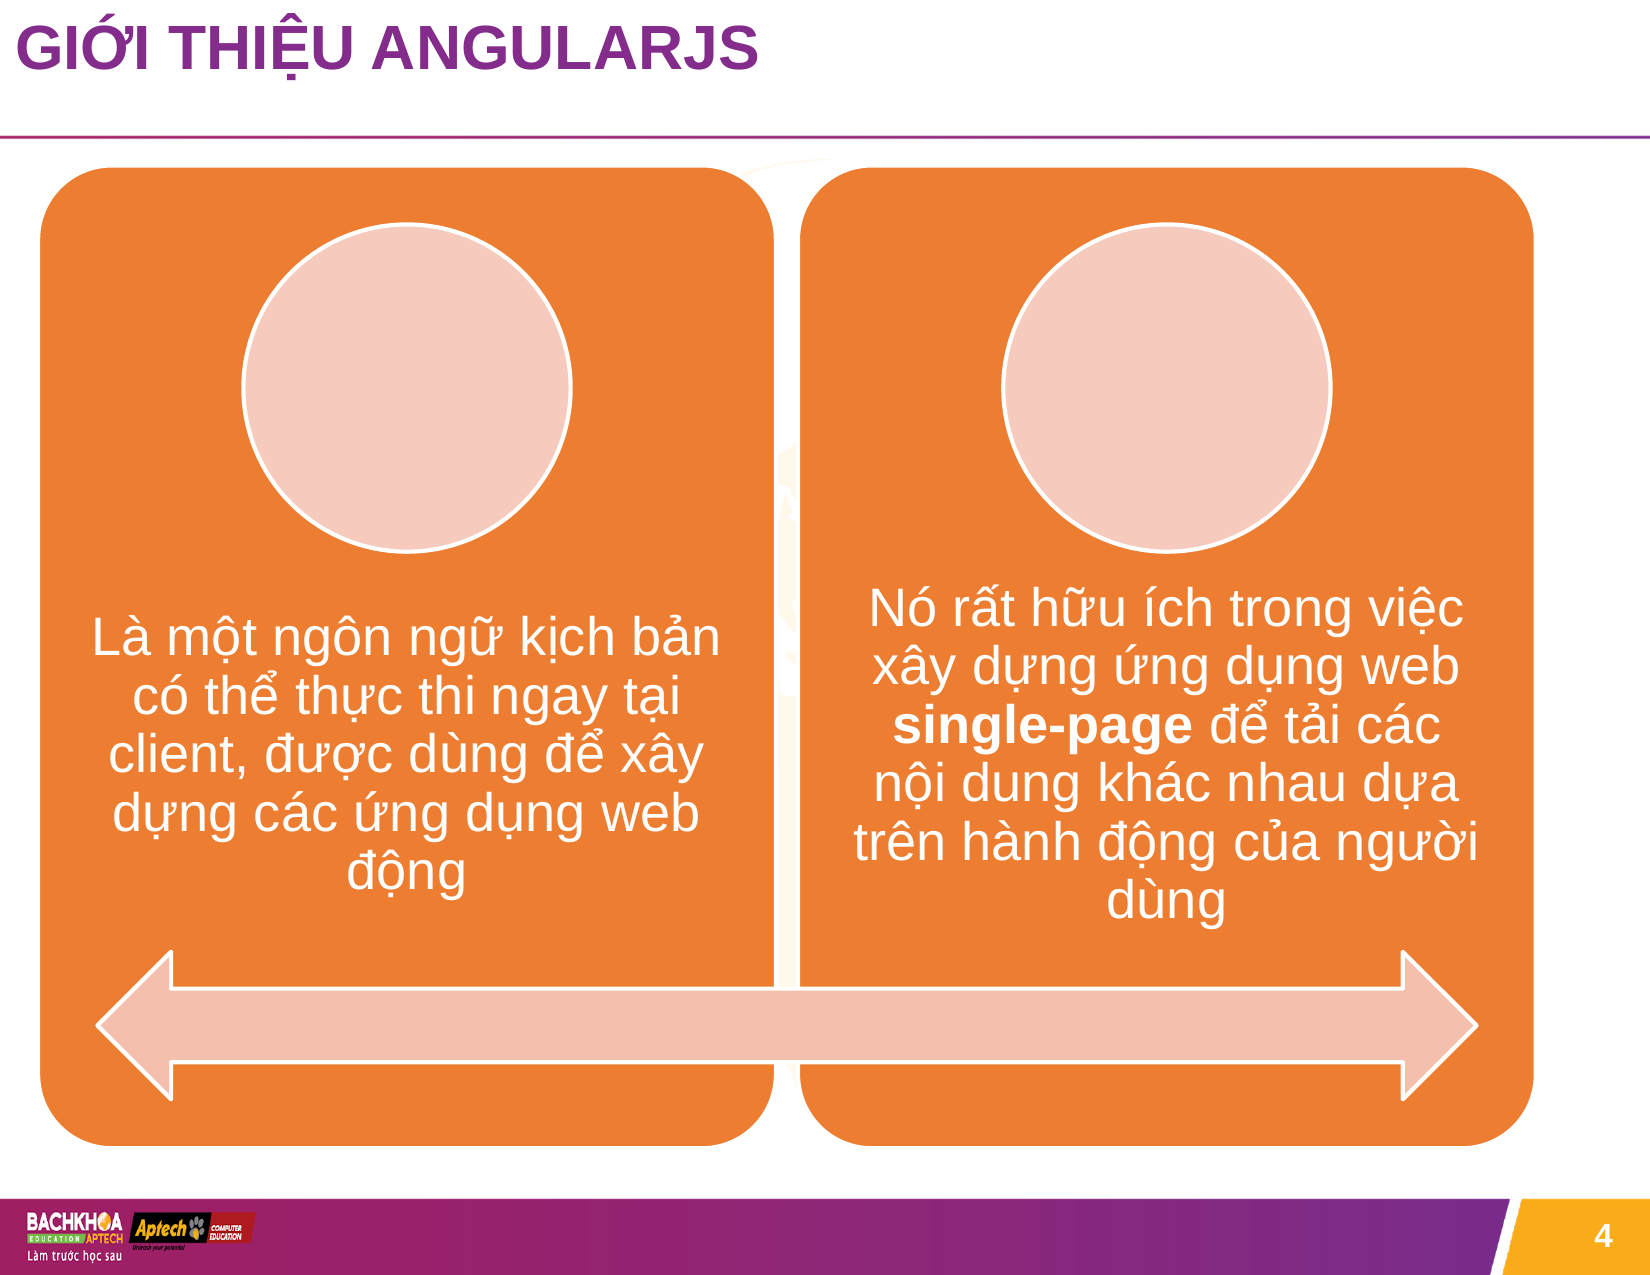

GIỚI THIỆU ANGULARJS
Là một ngôn ngữ kịch bản có thể thực thi ngay tại client, được dùng để xây dựng các ứng dụng web động
Nó rất hữu ích trong việc xây dựng ứng dụng web single-page để tải các nội dung khác nhau dựa trên hành động của người dùng

4